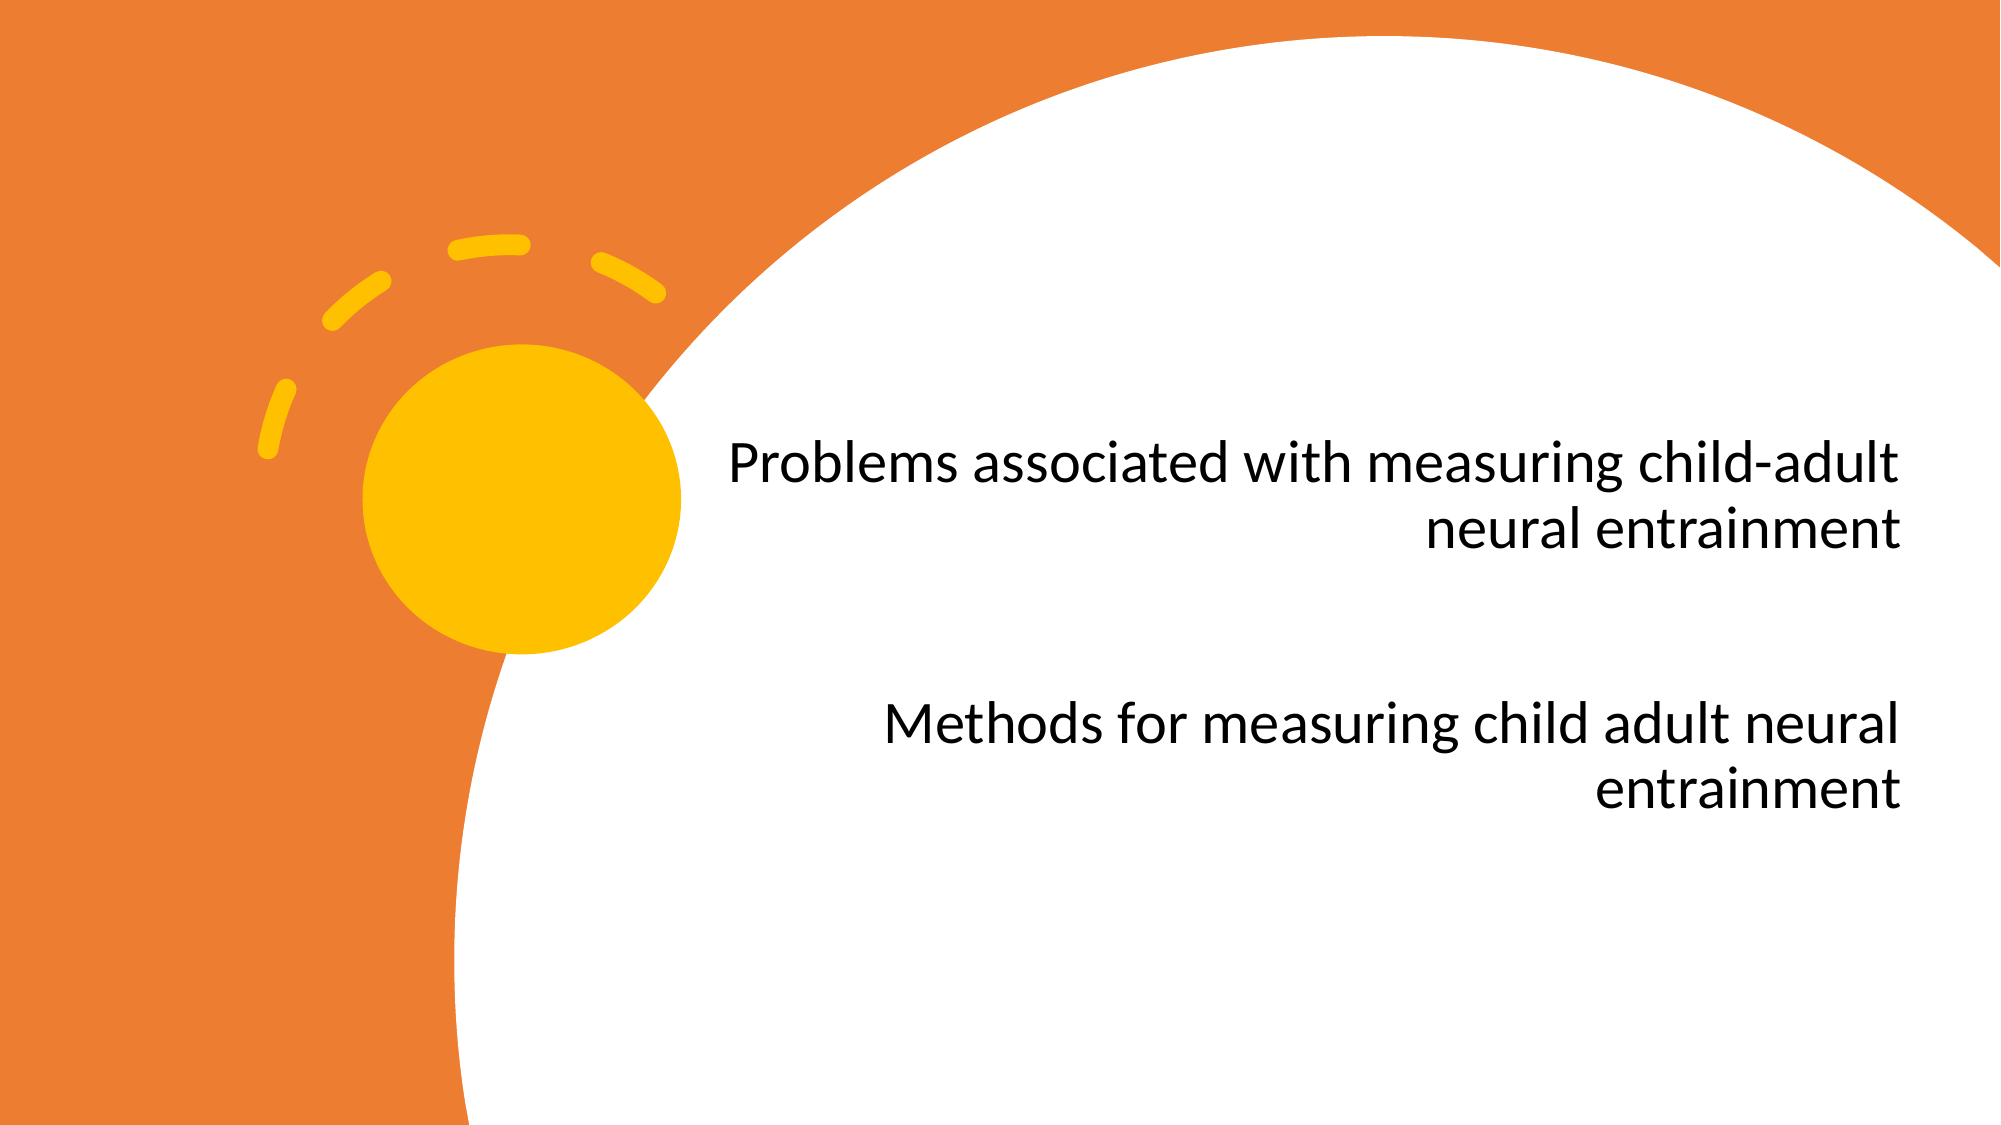

# Problems associated with measuring child-adult neural entrainment Methods for measuring child adult neural entrainment